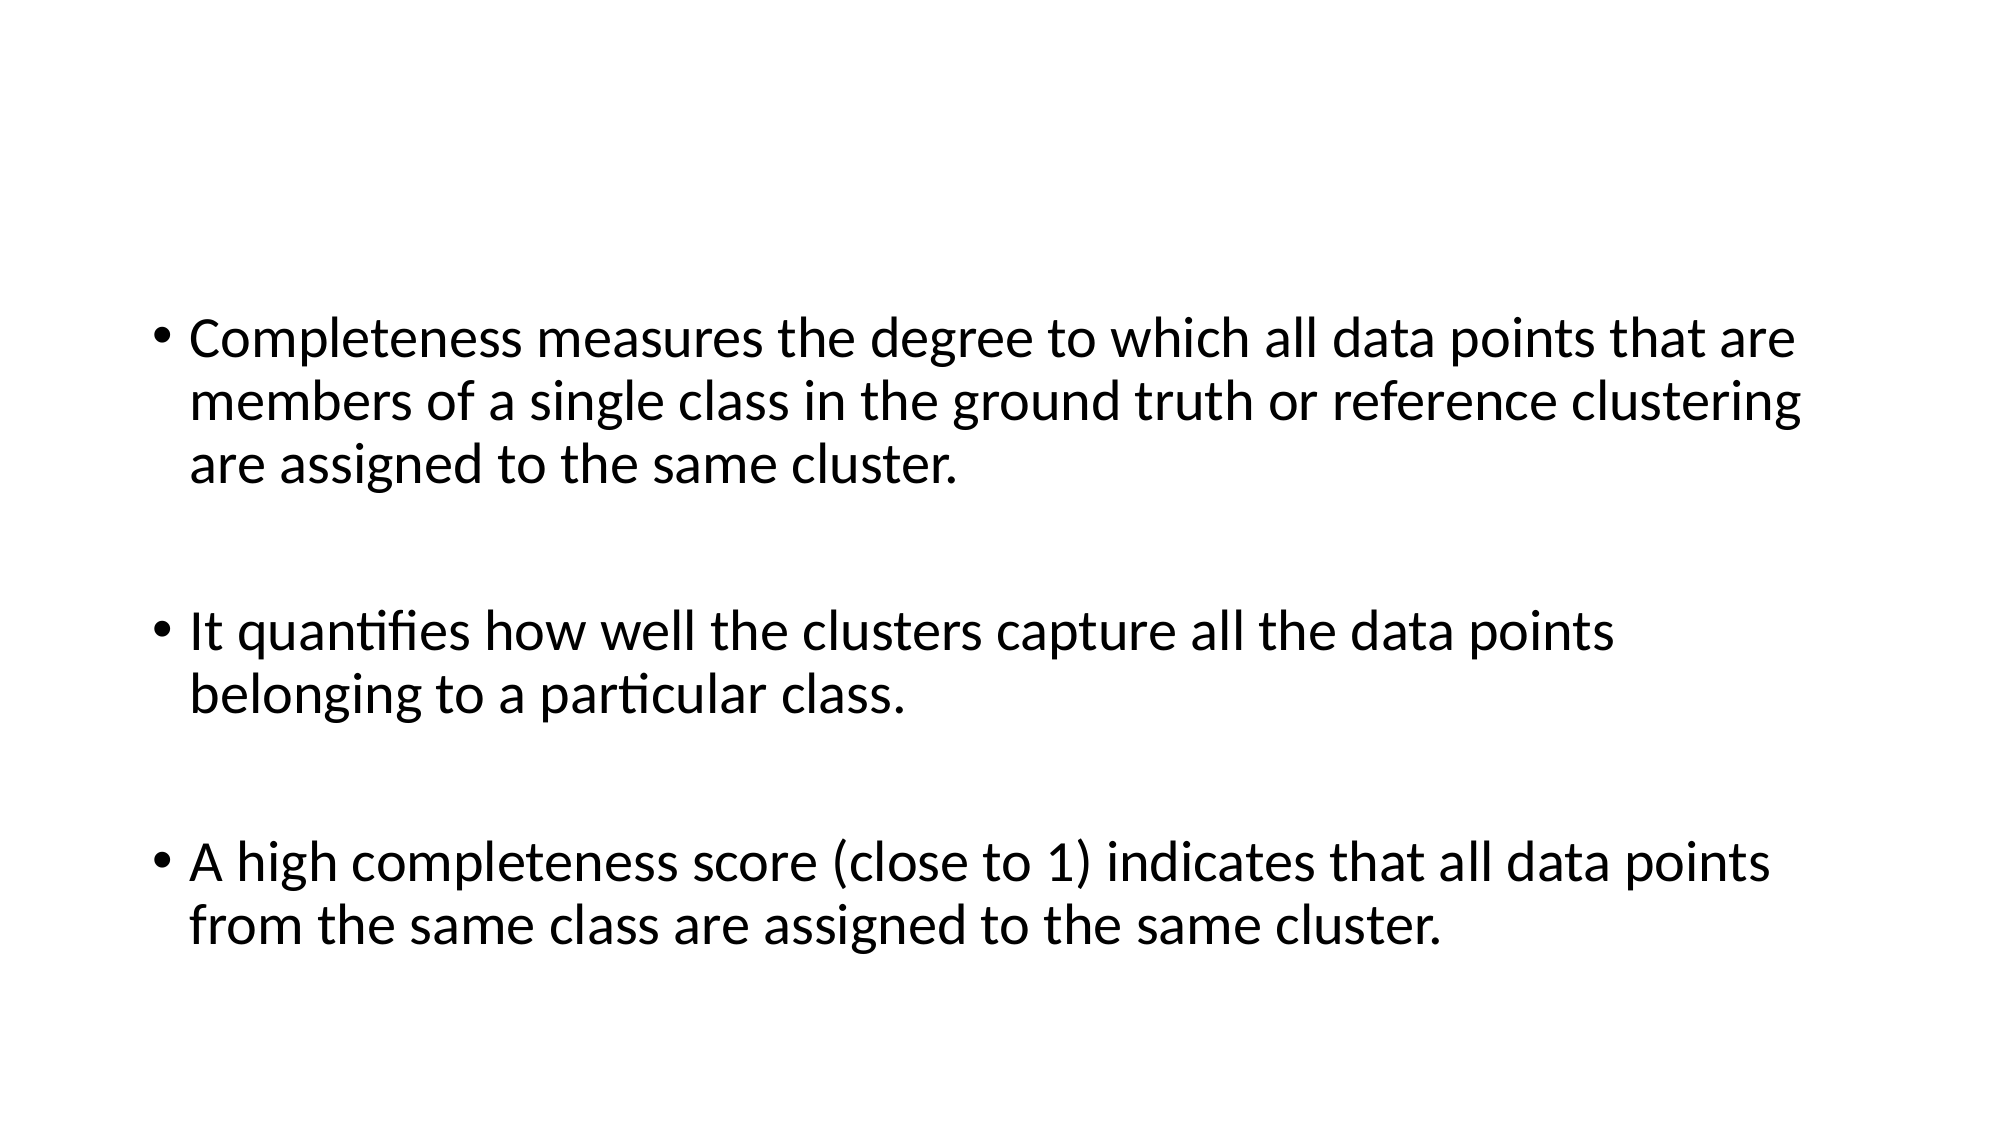

Completeness measures the degree to which all data points that are members of a single class in the ground truth or reference clustering are assigned to the same cluster.

It quantifies how well the clusters capture all the data points belonging to a particular class.

A high completeness score (close to 1) indicates that all data points from the same class are assigned to the same cluster.